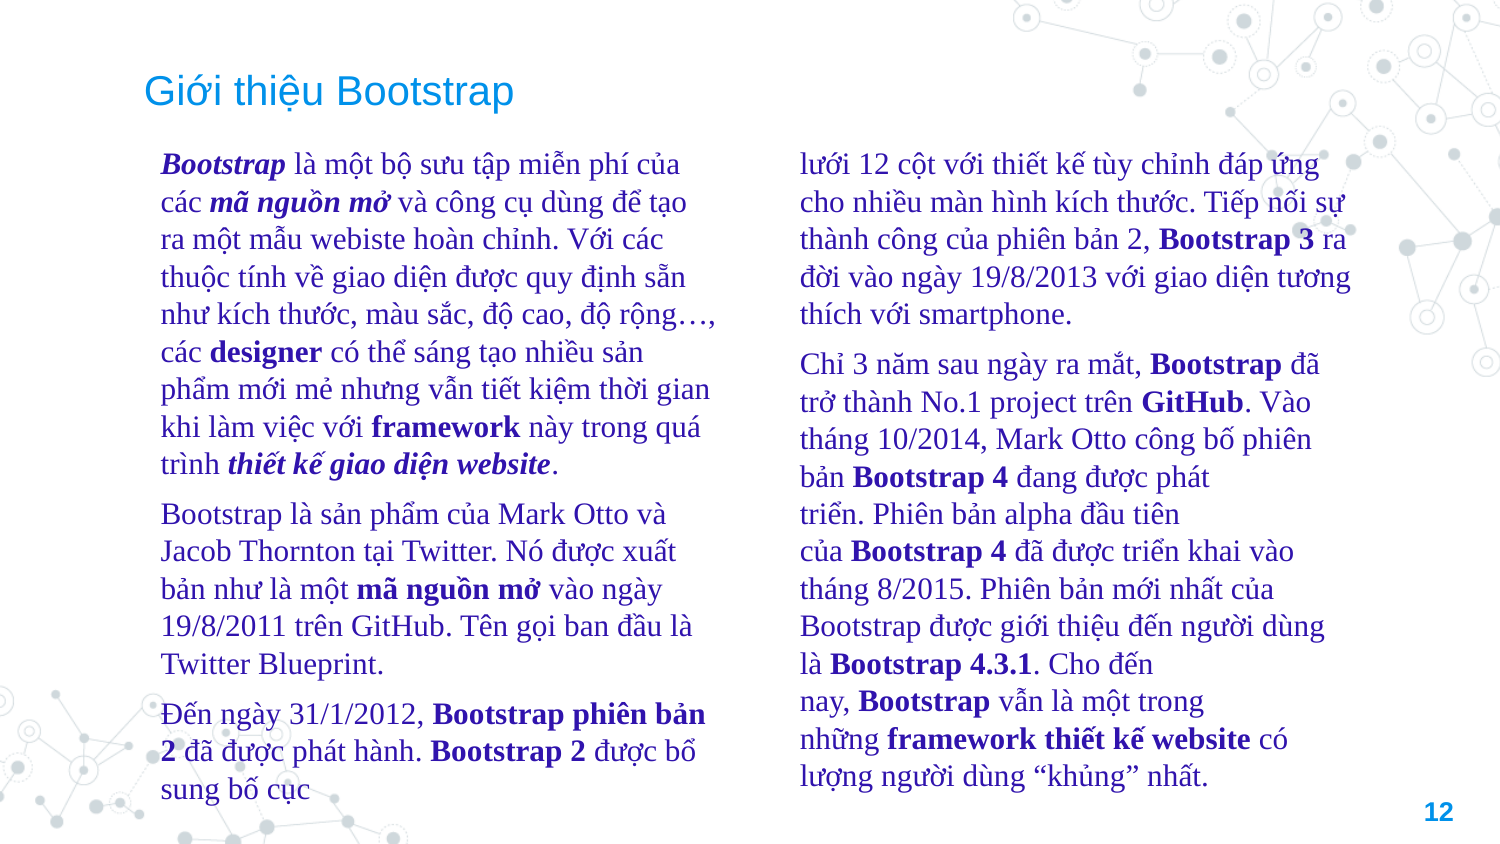

# Giới thiệu Bootstrap
Bootstrap là một bộ sưu tập miễn phí của các mã nguồn mở và công cụ dùng để tạo ra một mẫu webiste hoàn chỉnh. Với các thuộc tính về giao diện được quy định sẵn như kích thước, màu sắc, độ cao, độ rộng…, các designer có thể sáng tạo nhiều sản phẩm mới mẻ nhưng vẫn tiết kiệm thời gian khi làm việc với framework này trong quá trình thiết kế giao diện website.
Bootstrap là sản phẩm của Mark Otto và Jacob Thornton tại Twitter. Nó được xuất bản như là một mã nguồn mở vào ngày 19/8/2011 trên GitHub. Tên gọi ban đầu là Twitter Blueprint.
Đến ngày 31/1/2012, Bootstrap phiên bản 2 đã được phát hành. Bootstrap 2 được bổ sung bố cục

lưới 12 cột với thiết kế tùy chỉnh đáp ứng cho nhiều màn hình kích thước. Tiếp nối sự thành công của phiên bản 2, Bootstrap 3 ra đời vào ngày 19/8/2013 với giao diện tương thích với smartphone.
Chỉ 3 năm sau ngày ra mắt, Bootstrap đã trở thành No.1 project trên GitHub. Vào tháng 10/2014, Mark Otto công bố phiên bản Bootstrap 4 đang được phát triển. Phiên bản alpha đầu tiên của Bootstrap 4 đã được triển khai vào tháng 8/2015. Phiên bản mới nhất của Bootstrap được giới thiệu đến người dùng là Bootstrap 4.3.1. Cho đến nay, Bootstrap vẫn là một trong những framework thiết kế website có lượng người dùng “khủng” nhất.

12